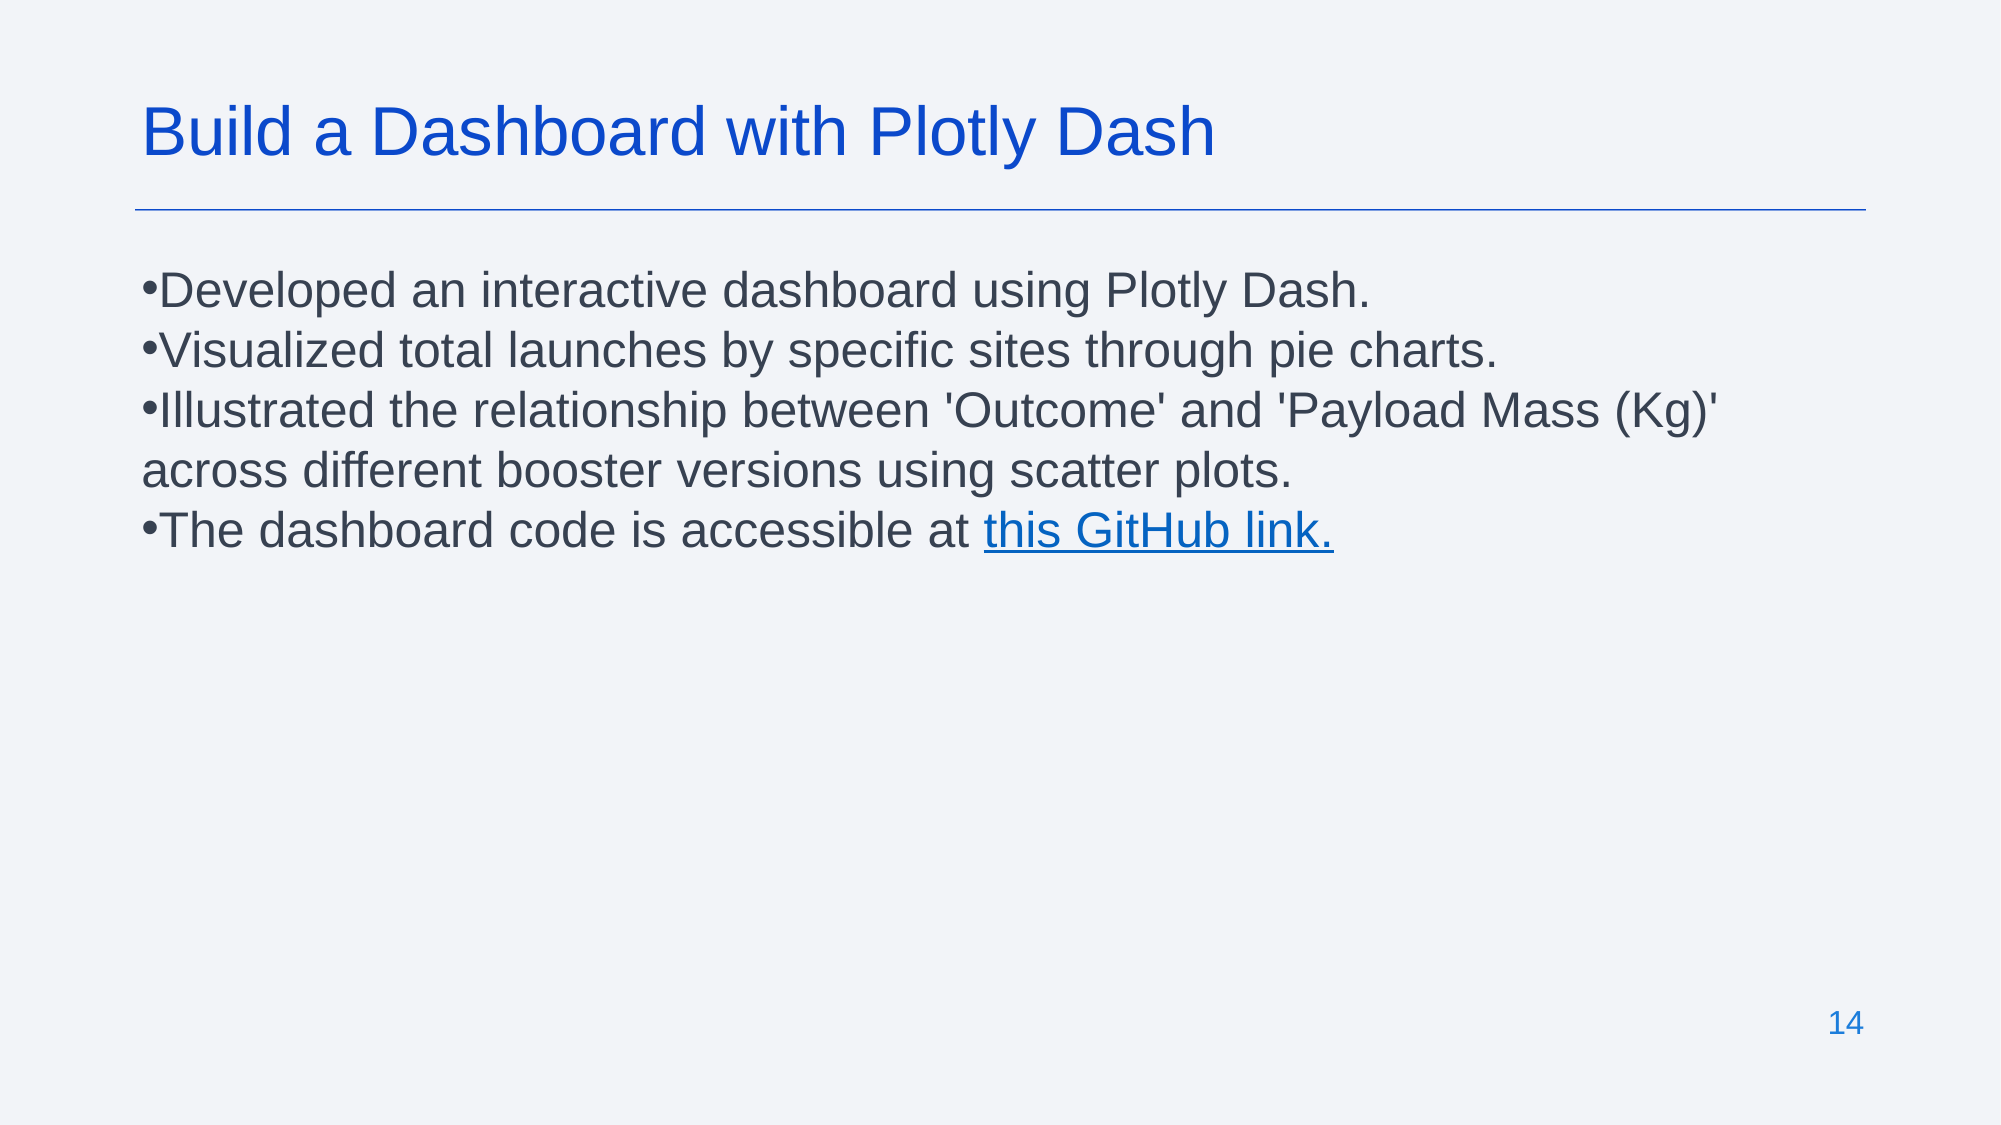

Build a Dashboard with Plotly Dash
Developed an interactive dashboard using Plotly Dash.
Visualized total launches by specific sites through pie charts.
Illustrated the relationship between 'Outcome' and 'Payload Mass (Kg)' across different booster versions using scatter plots.
The dashboard code is accessible at this GitHub link.
14